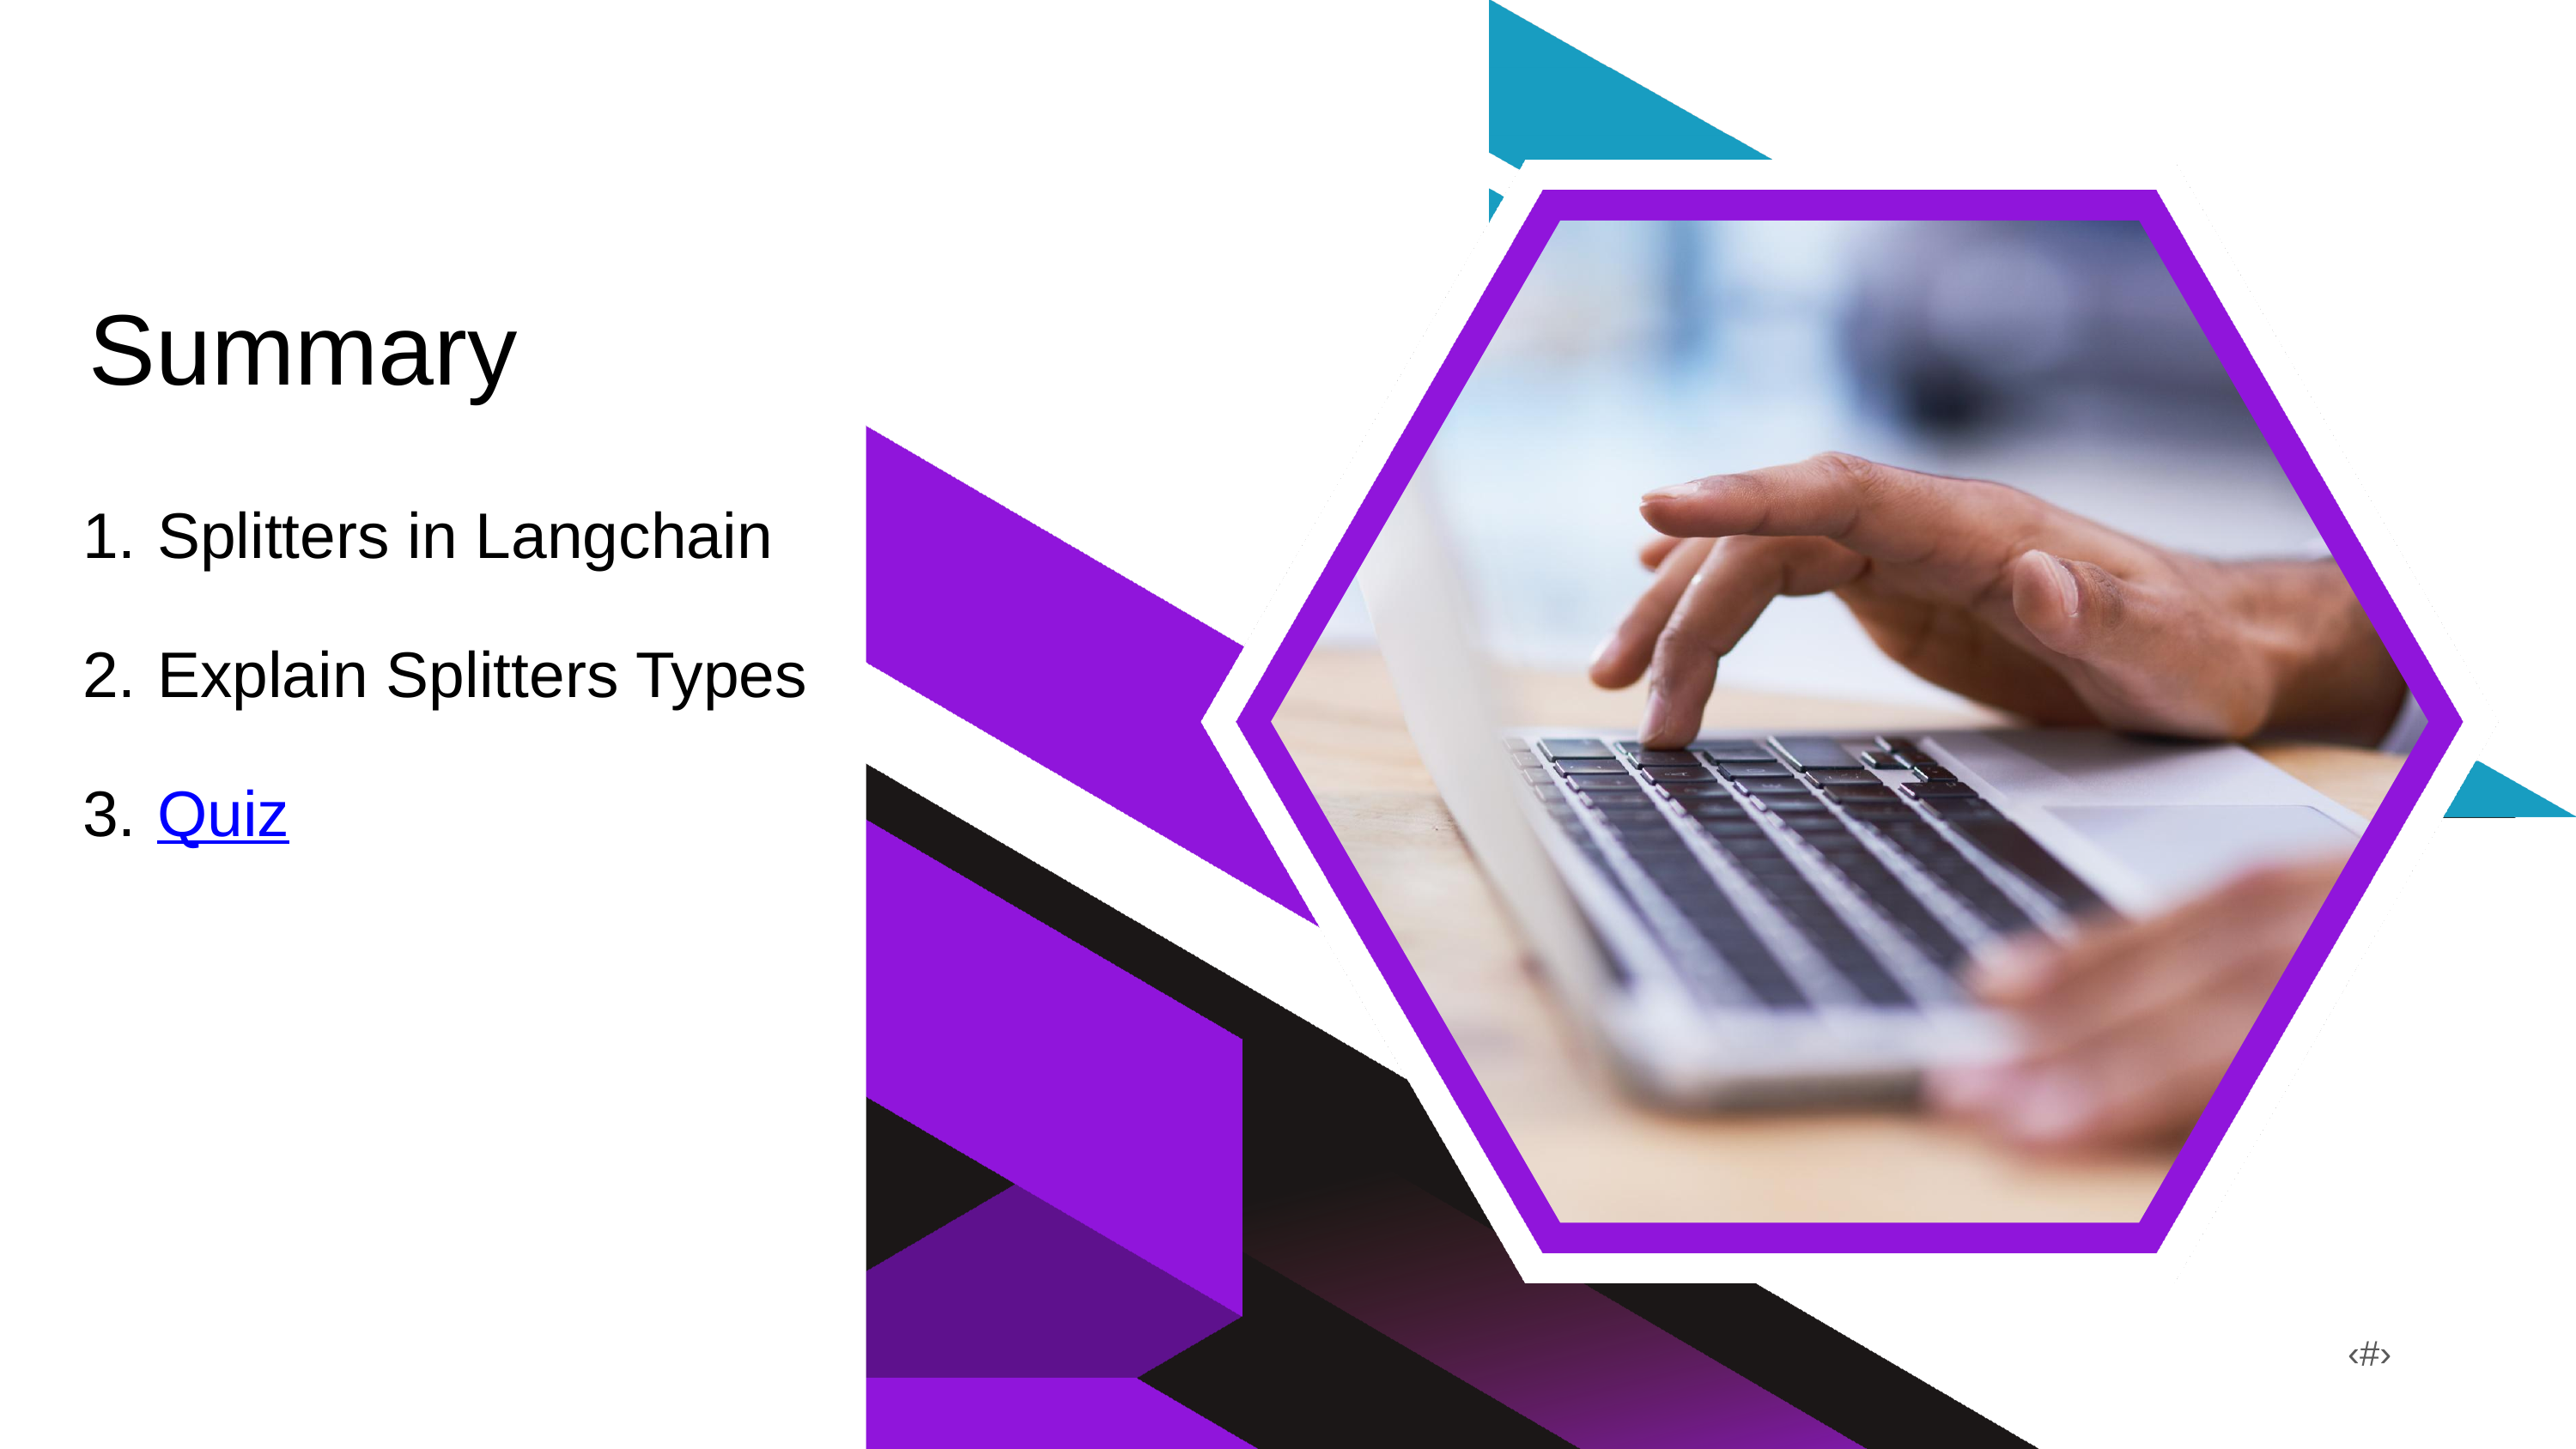

Summary
Splitters in Langchain
Explain Splitters Types
Quiz
‹#›